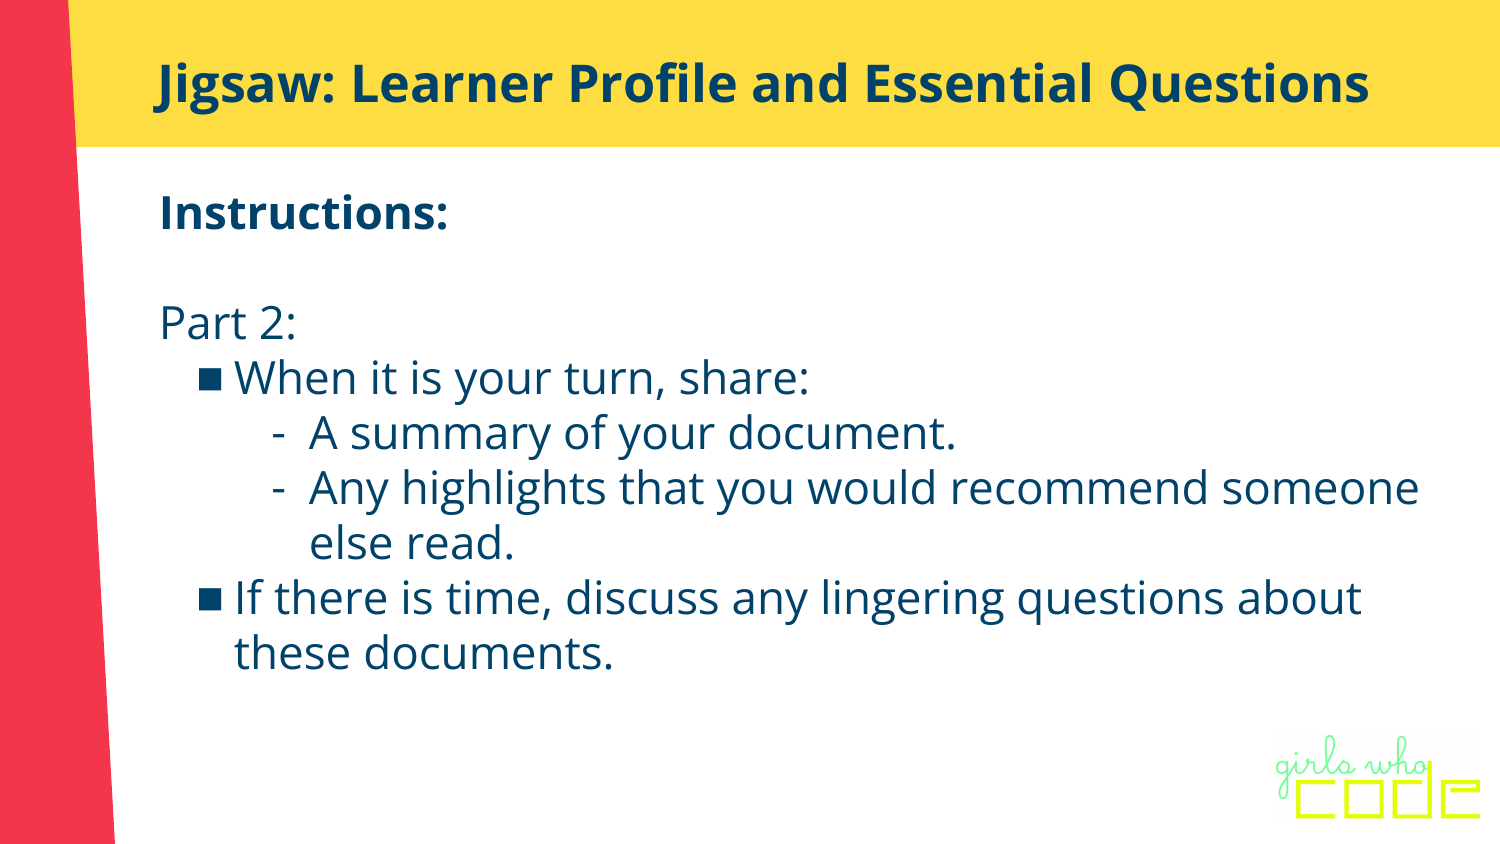

# Jigsaw: Learner Profile and Essential Questions
Instructions:

Part 2:
When it is your turn, share:
A summary of your document.
Any highlights that you would recommend someone else read.
If there is time, discuss any lingering questions about these documents.